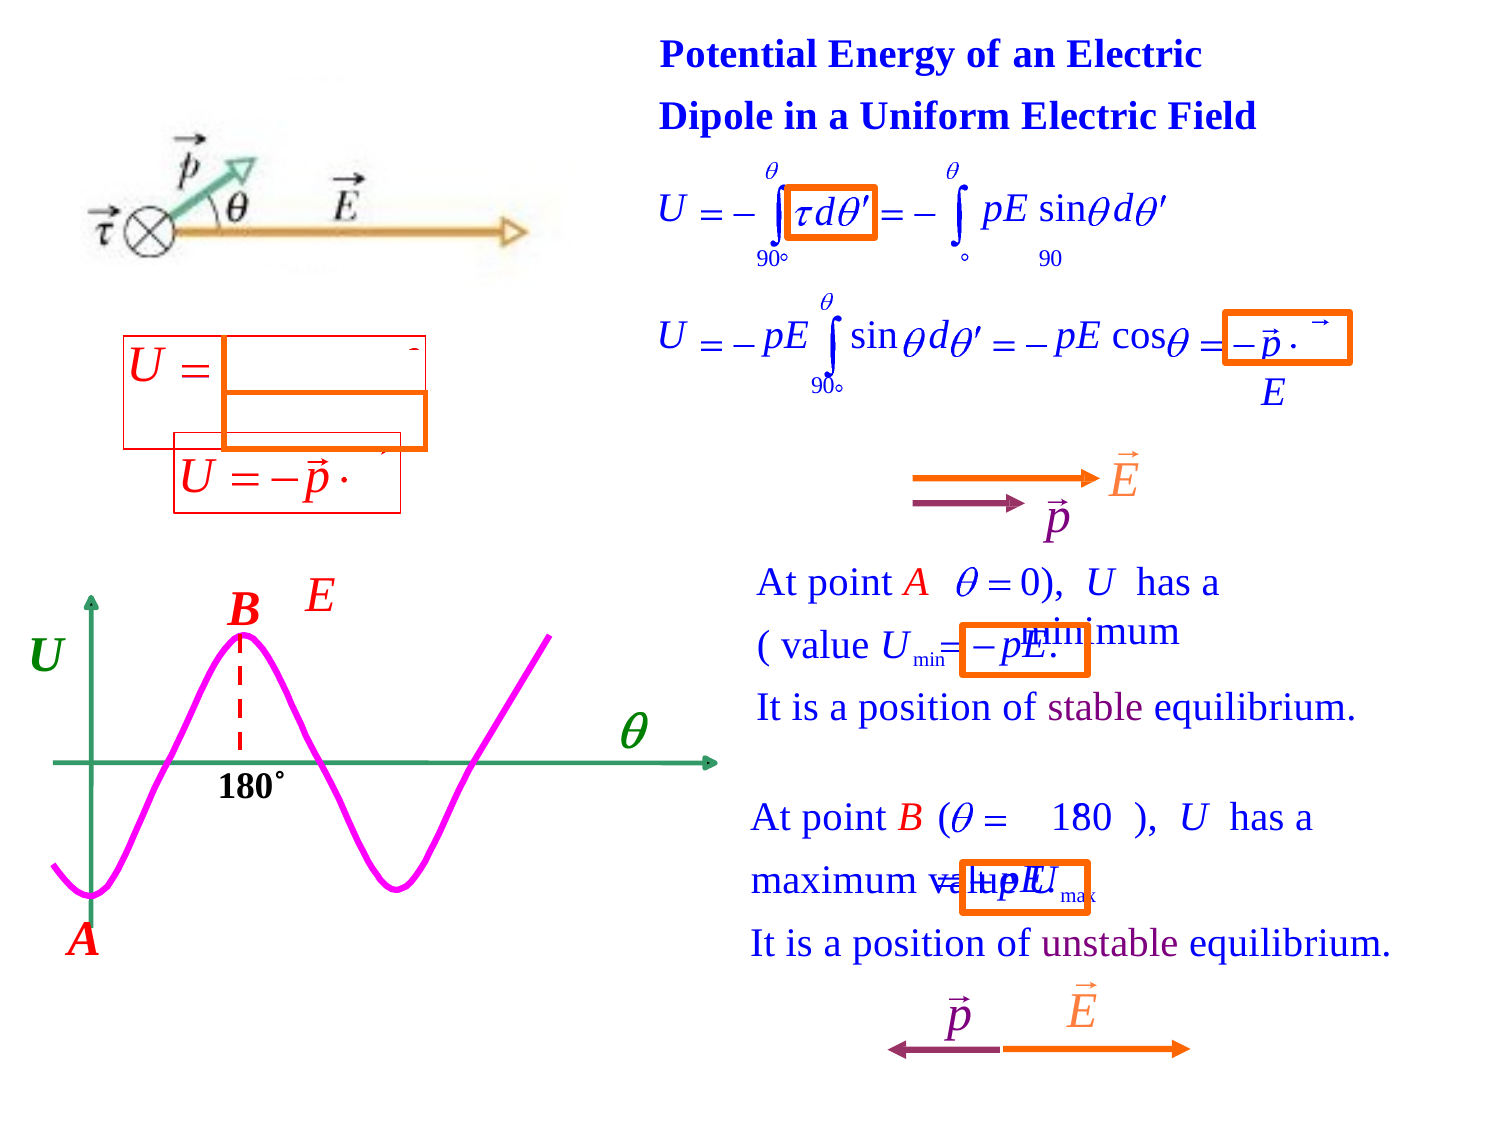

Potential Energy of an Electric Dipole in a Uniform Electric Field

U	pE sin	d

90	90

U	pE	sin	d	pE cos

90

d

p	E

pE cos
| U |  |
| --- | --- |
|  |  |

U
p	E
E

p

At point A ( value Umin

0),  U  has a minimum
B

pE.
U

It is a position of stable equilibrium.

At point B (	180  ),  U  has a maximum value Umax

180˚

pE.

A
It is a position of unstable equilibrium.

E
p